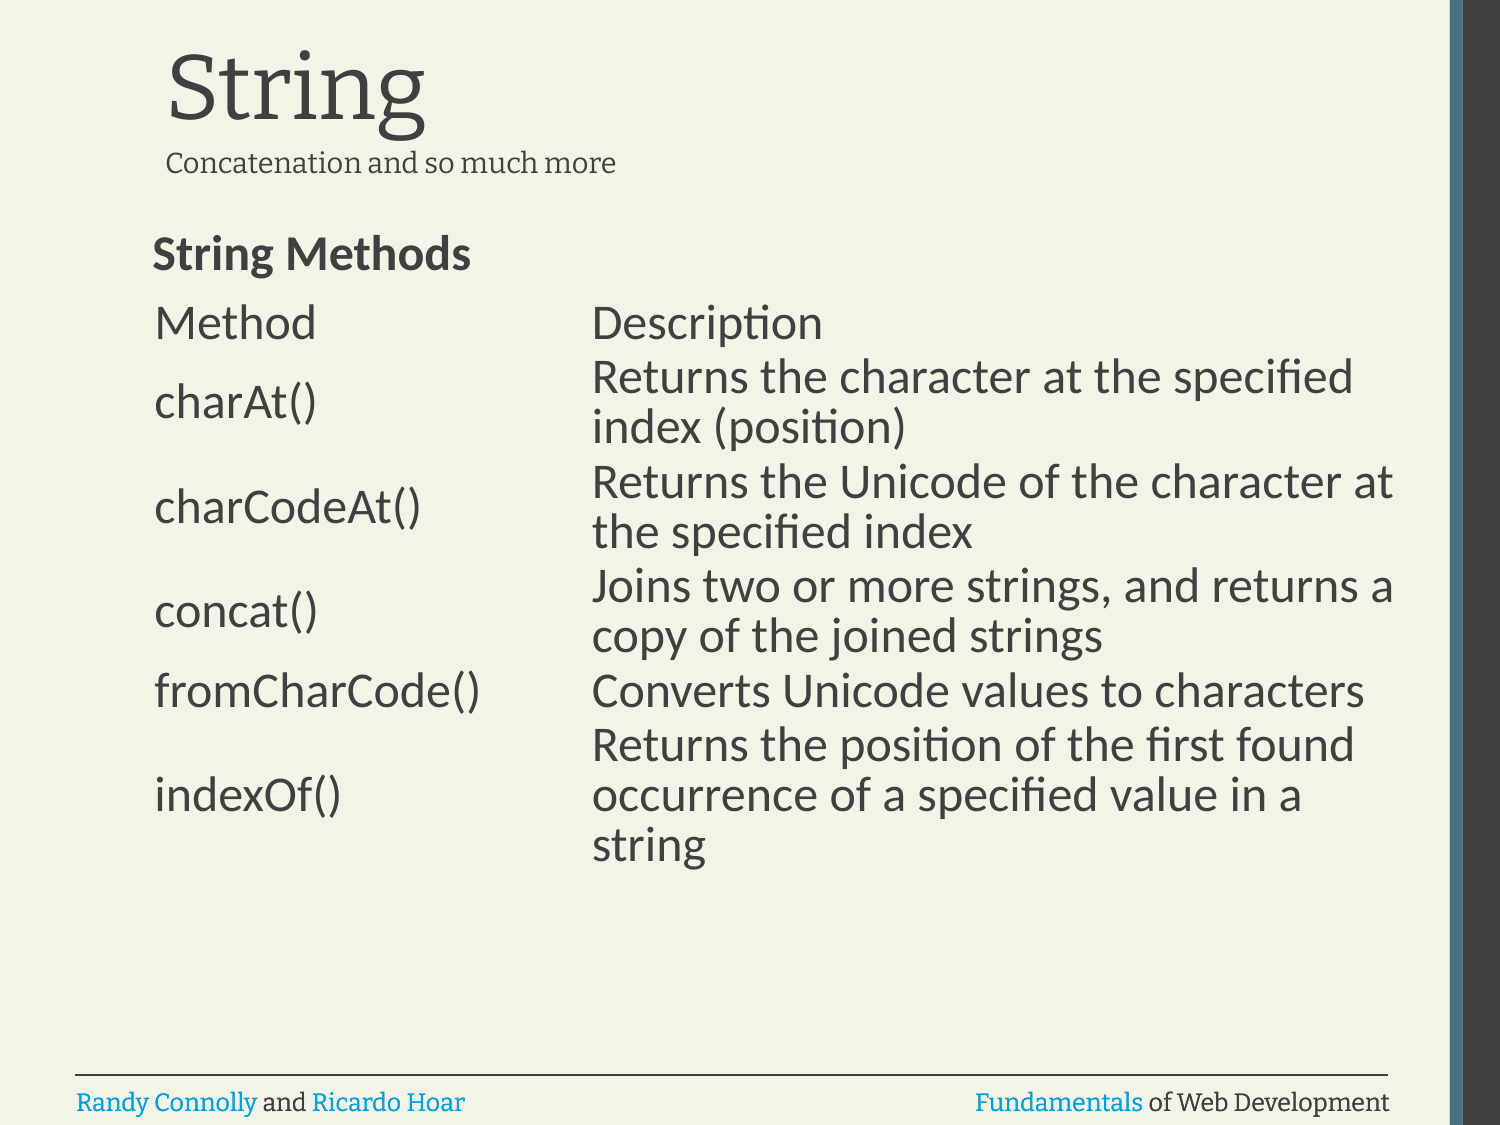

# String
Concatenation and so much more
String Methods
| Method | Description |
| --- | --- |
| charAt() | Returns the character at the specified index (position) |
| charCodeAt() | Returns the Unicode of the character at the specified index |
| concat() | Joins two or more strings, and returns a copy of the joined strings |
| fromCharCode() | Converts Unicode values to characters |
| indexOf() | Returns the position of the first found occurrence of a specified value in a string |